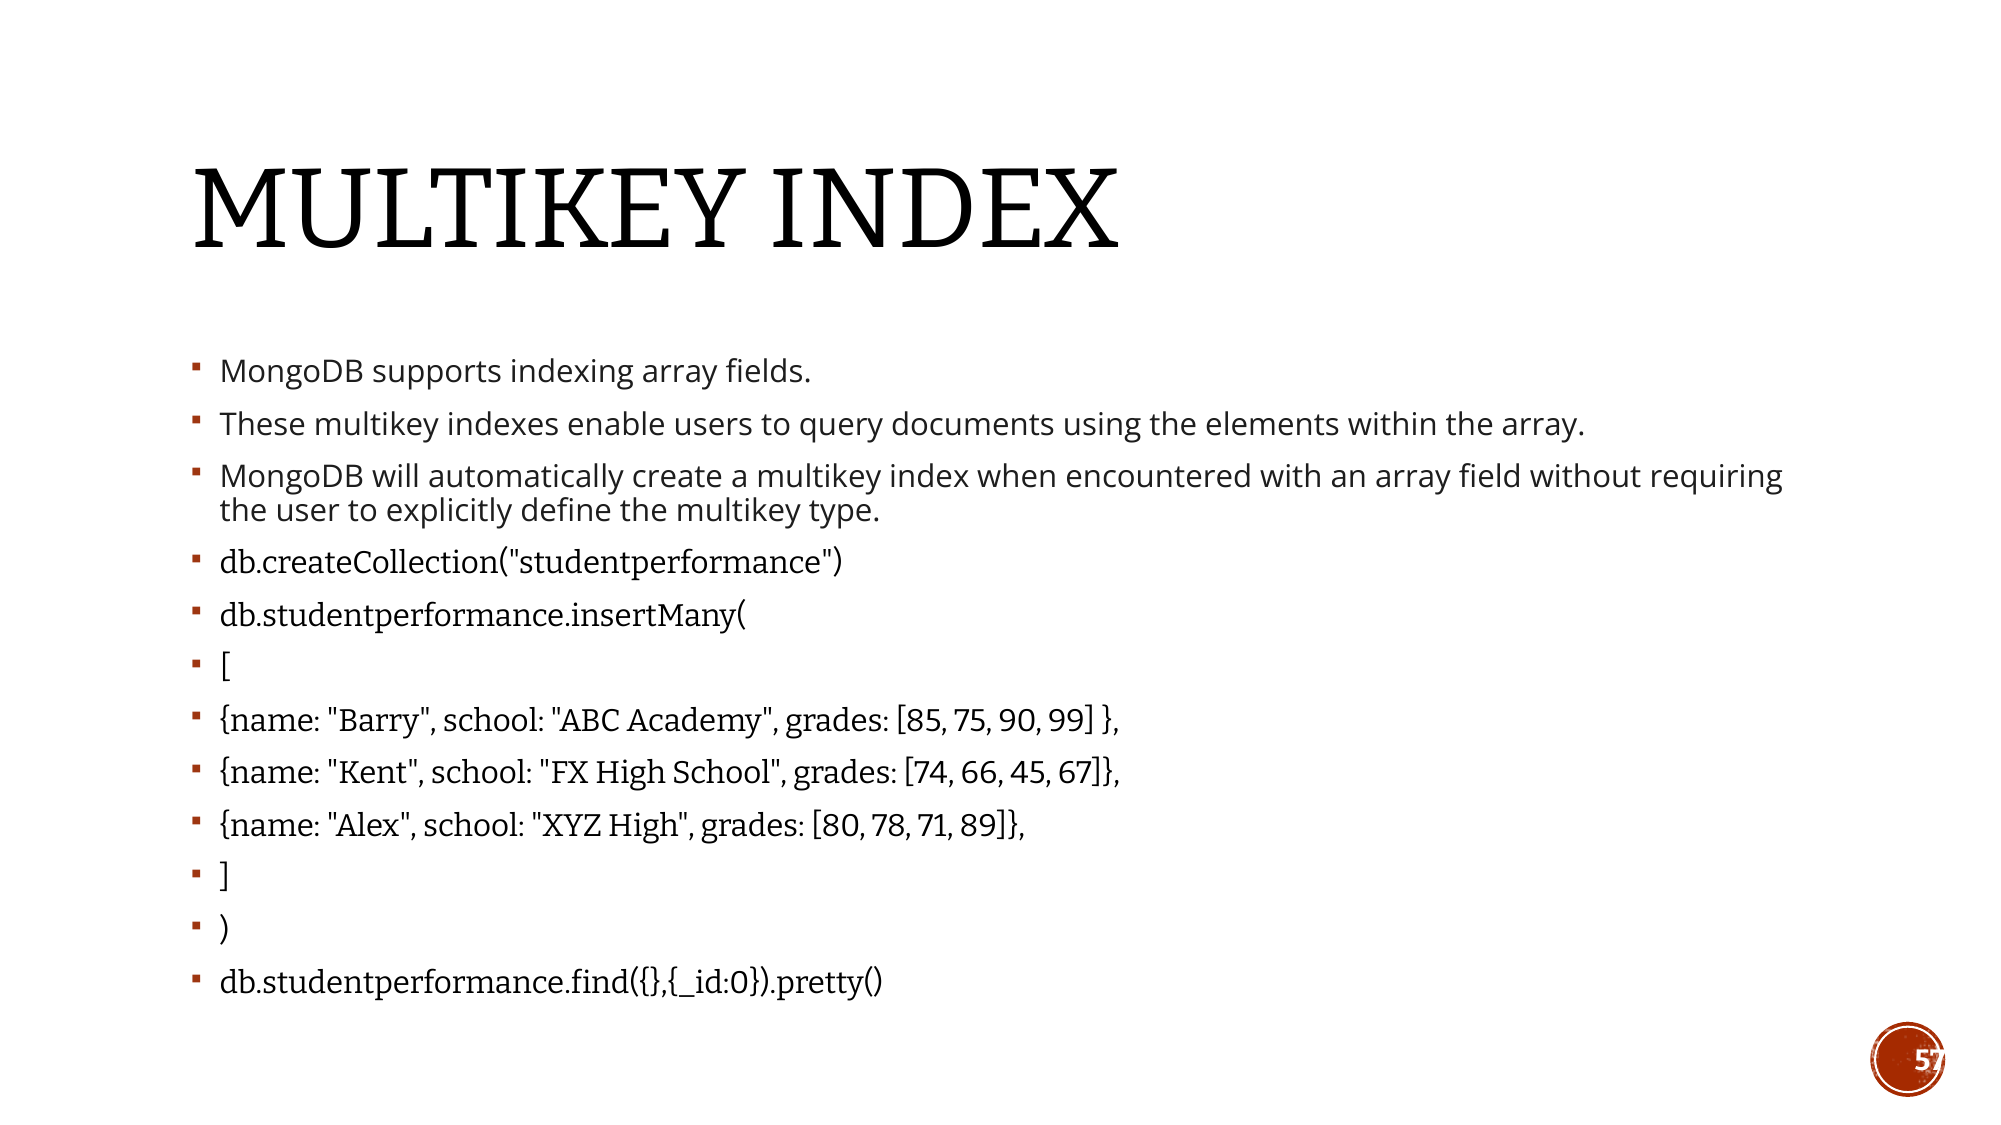

# Multikey index
MongoDB supports indexing array fields.
These multikey indexes enable users to query documents using the elements within the array.
MongoDB will automatically create a multikey index when encountered with an array field without requiring the user to explicitly define the multikey type.
db.createCollection("studentperformance")
db.studentperformance.insertMany(
[
{name: "Barry", school: "ABC Academy", grades: [85, 75, 90, 99] },
{name: "Kent", school: "FX High School", grades: [74, 66, 45, 67]},
{name: "Alex", school: "XYZ High", grades: [80, 78, 71, 89]},
]
)
db.studentperformance.find({},{_id:0}).pretty()
57